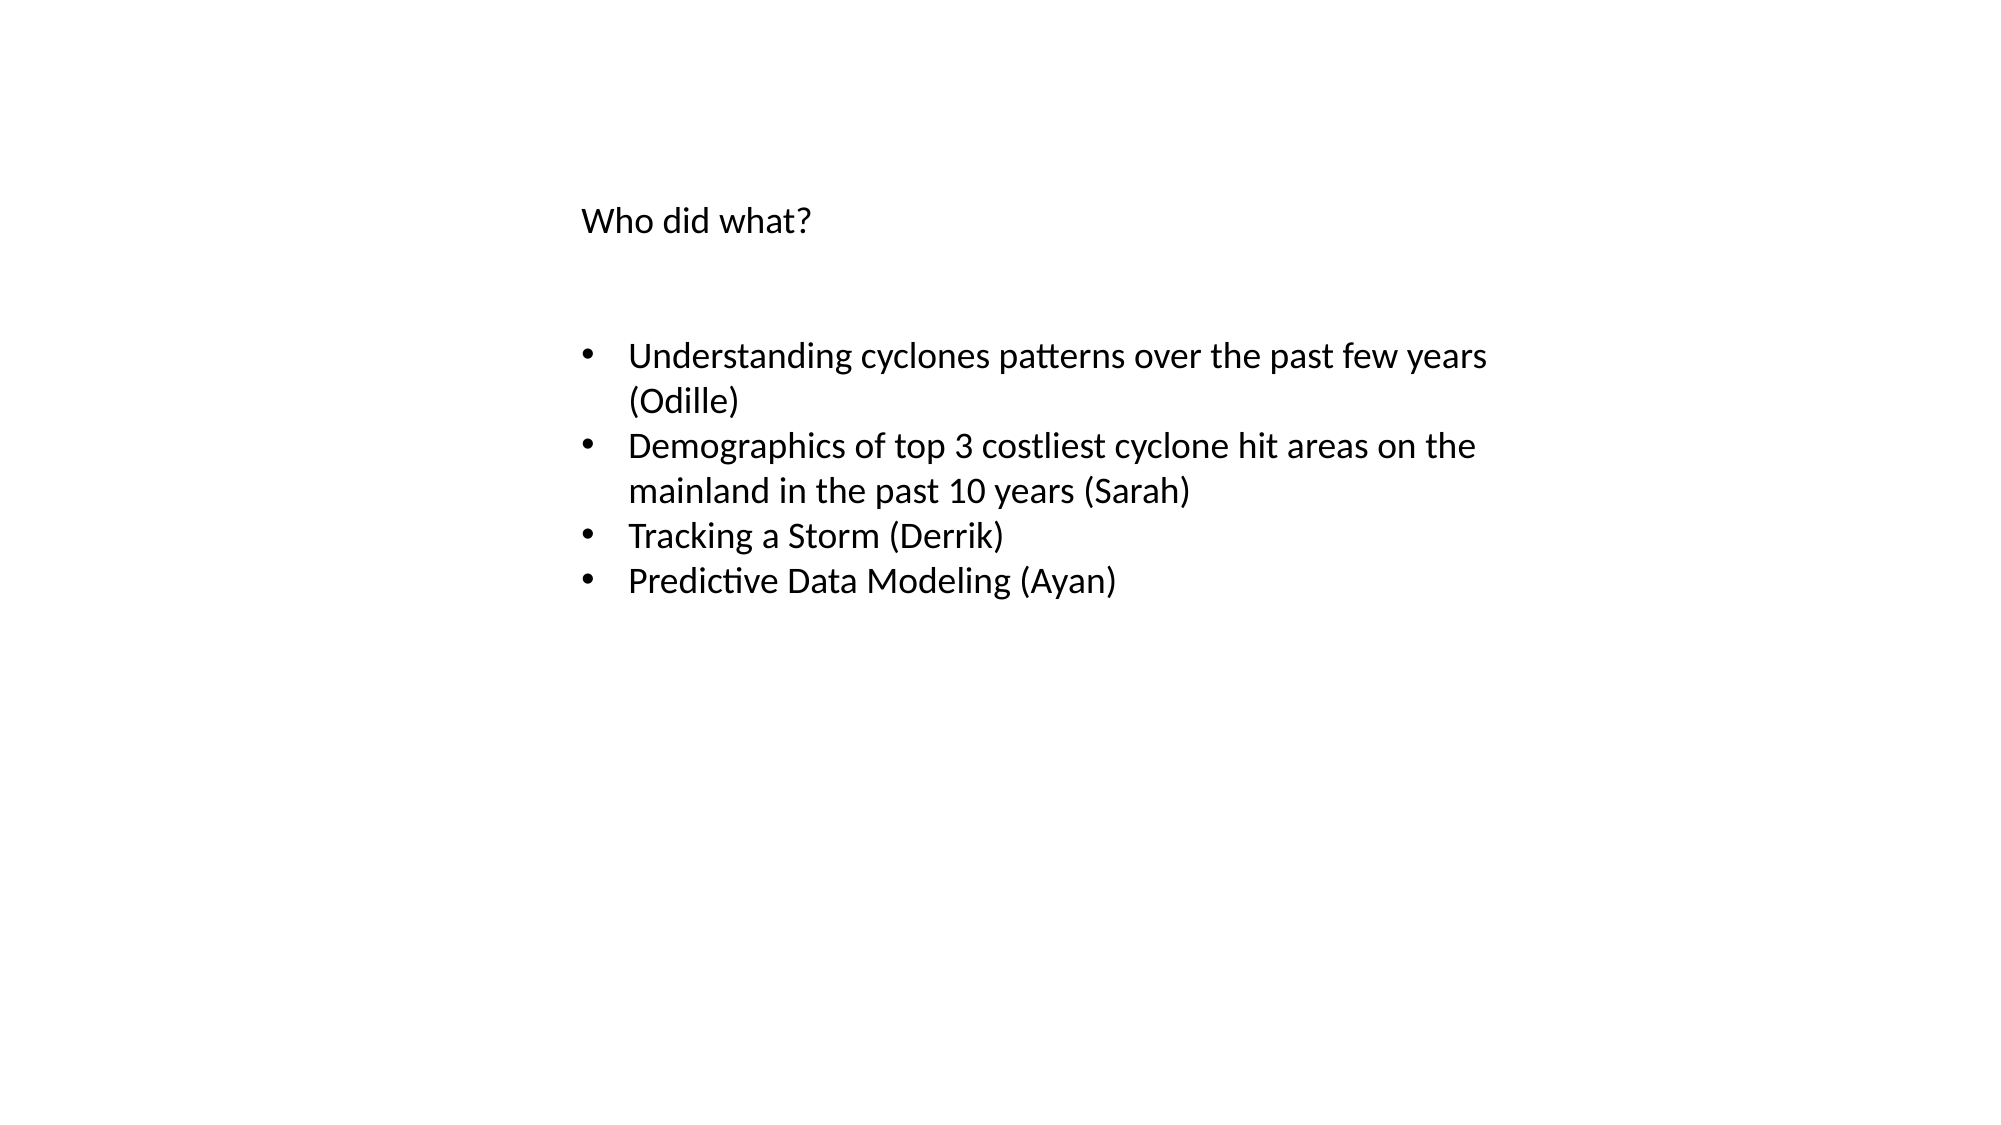

Who did what?

Understanding cyclones patterns over the past few years (Odille)
Demographics of top 3 costliest cyclone hit areas on the mainland in the past 10 years (Sarah)
Tracking a Storm (Derrik)
Predictive Data Modeling (Ayan)